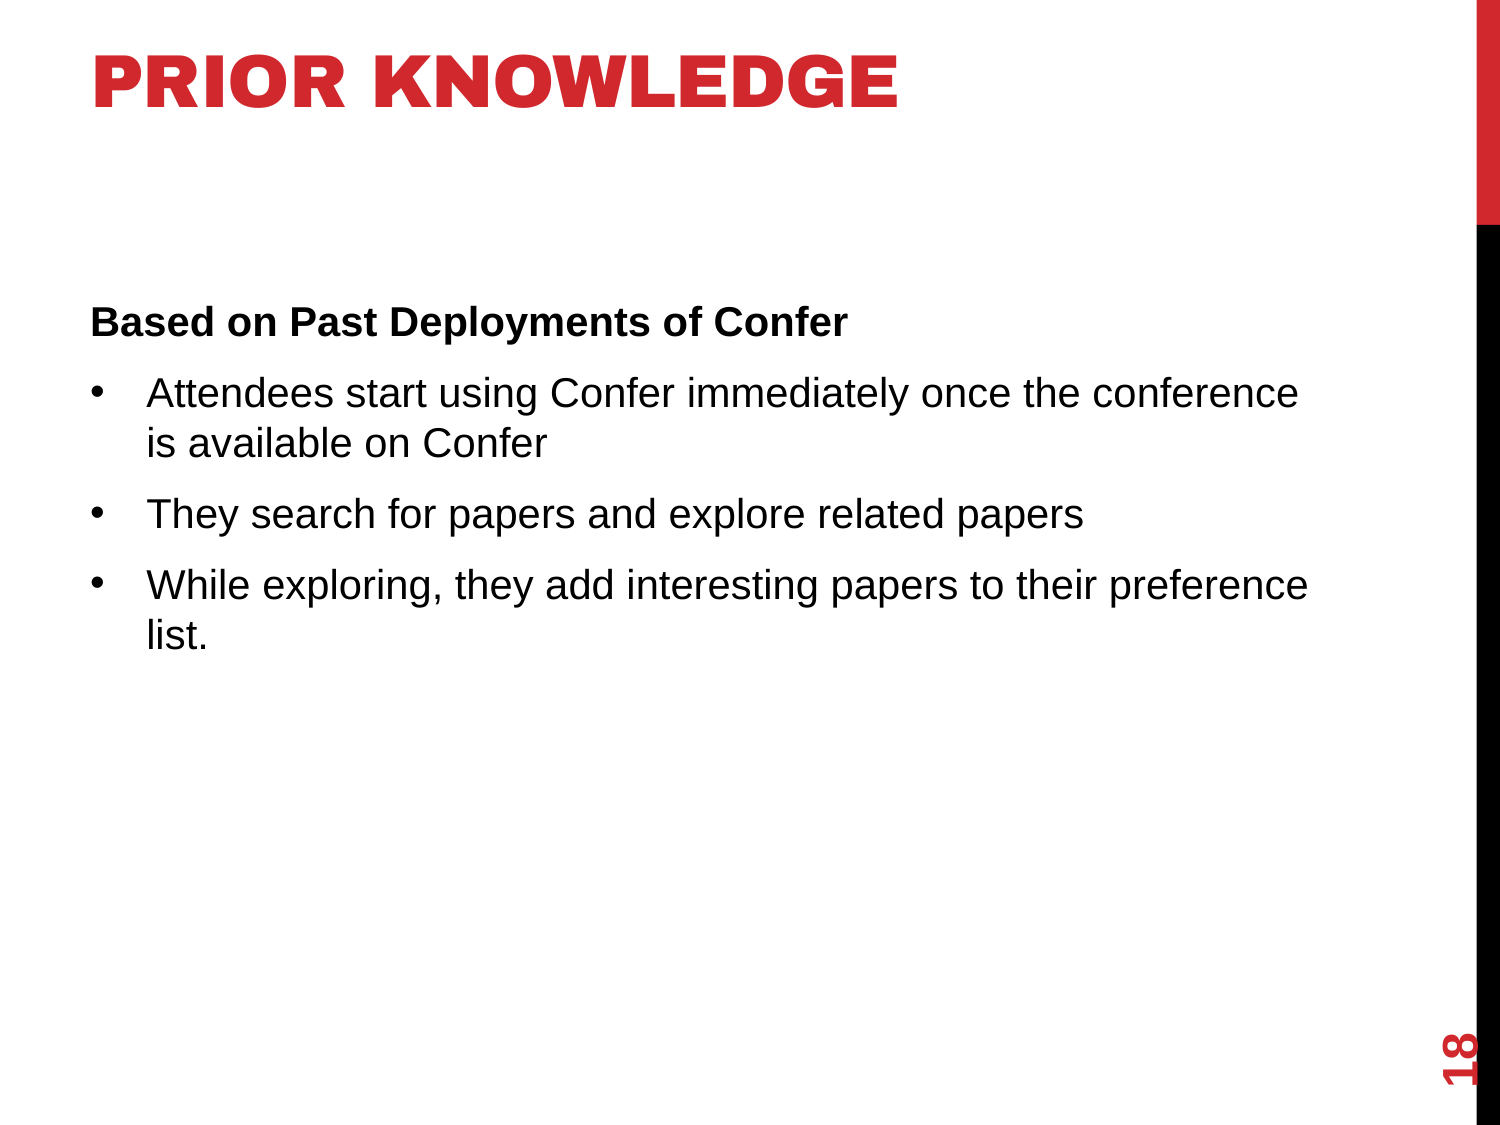

# Prior Knowledge
Based on Past Deployments of Confer
Attendees start using Confer immediately once the conference is available on Confer
They search for papers and explore related papers
While exploring, they add interesting papers to their preference list.
18